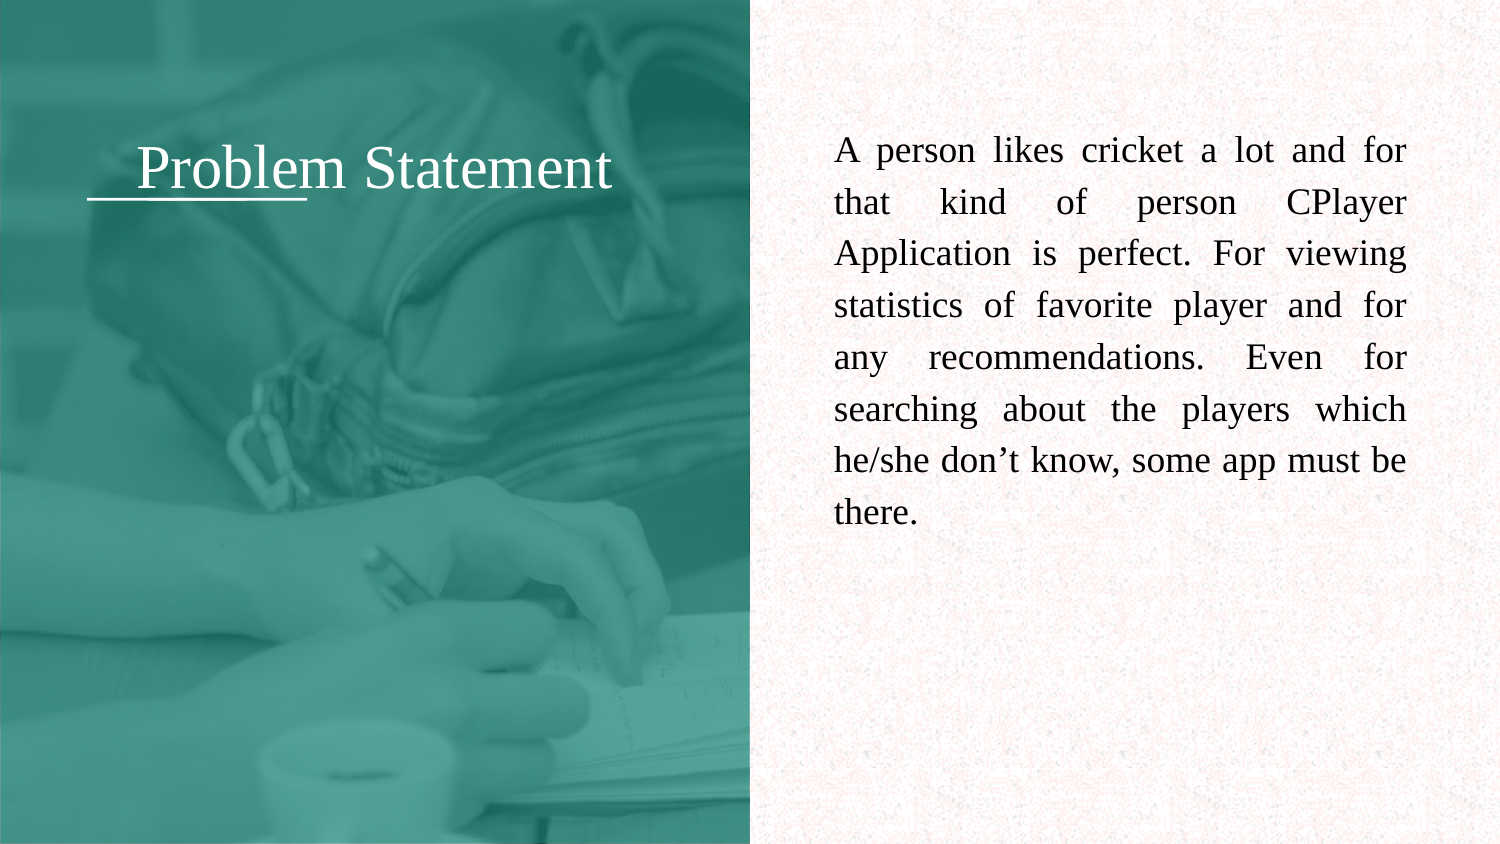

# Problem Statement
A person likes cricket a lot and for that kind of person CPlayer Application is perfect. For viewing statistics of favorite player and for any recommendations. Even for searching about the players which he/she don’t know, some app must be there.